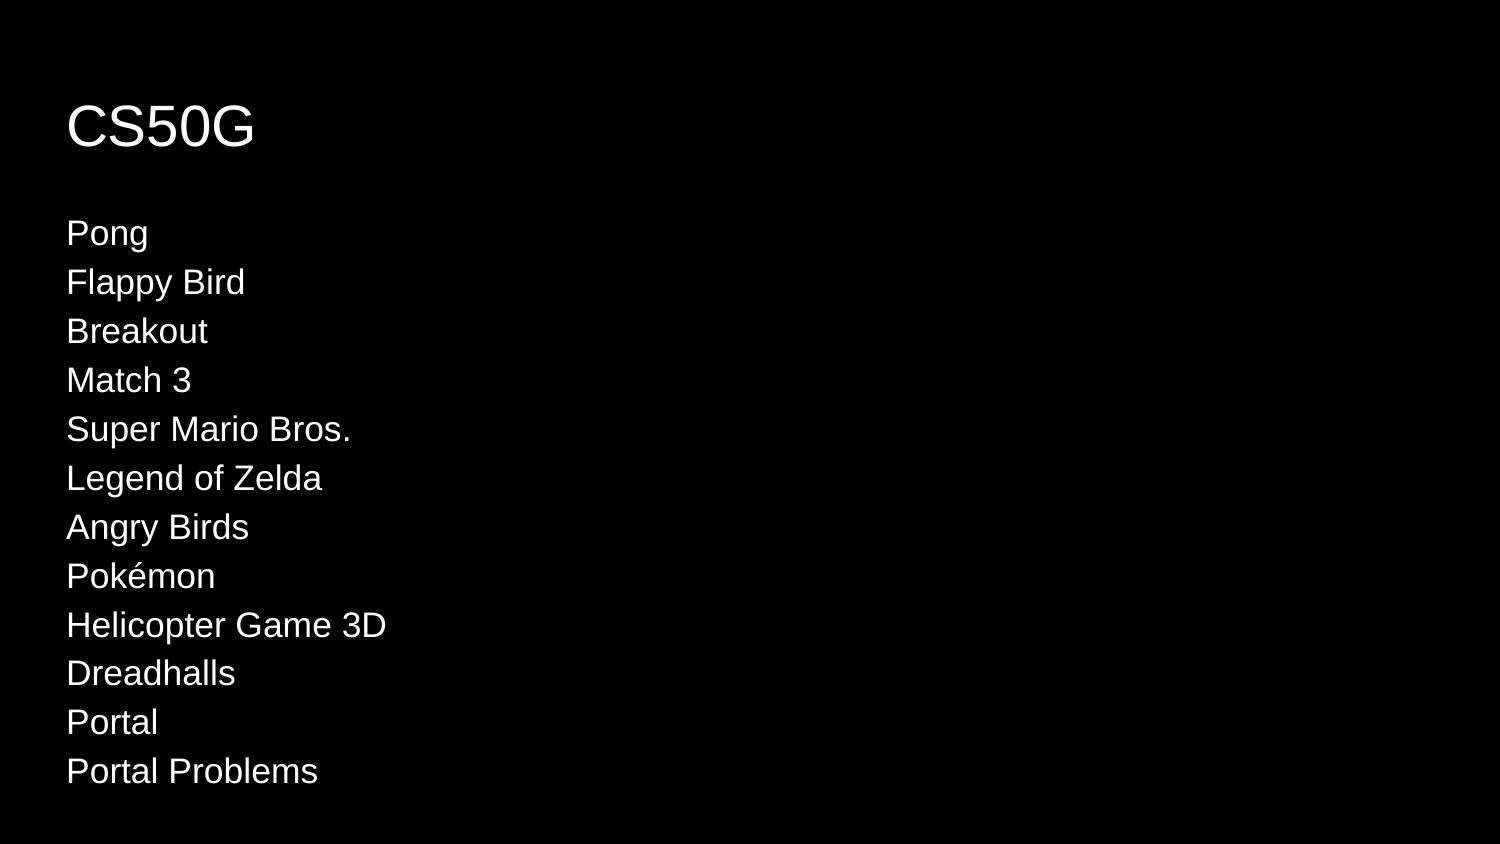

# CS50G
Pong
Flappy Bird
Breakout
Match 3
Super Mario Bros.
Legend of Zelda
Angry Birds
Pokémon
Helicopter Game 3D
Dreadhalls
Portal
Portal Problems